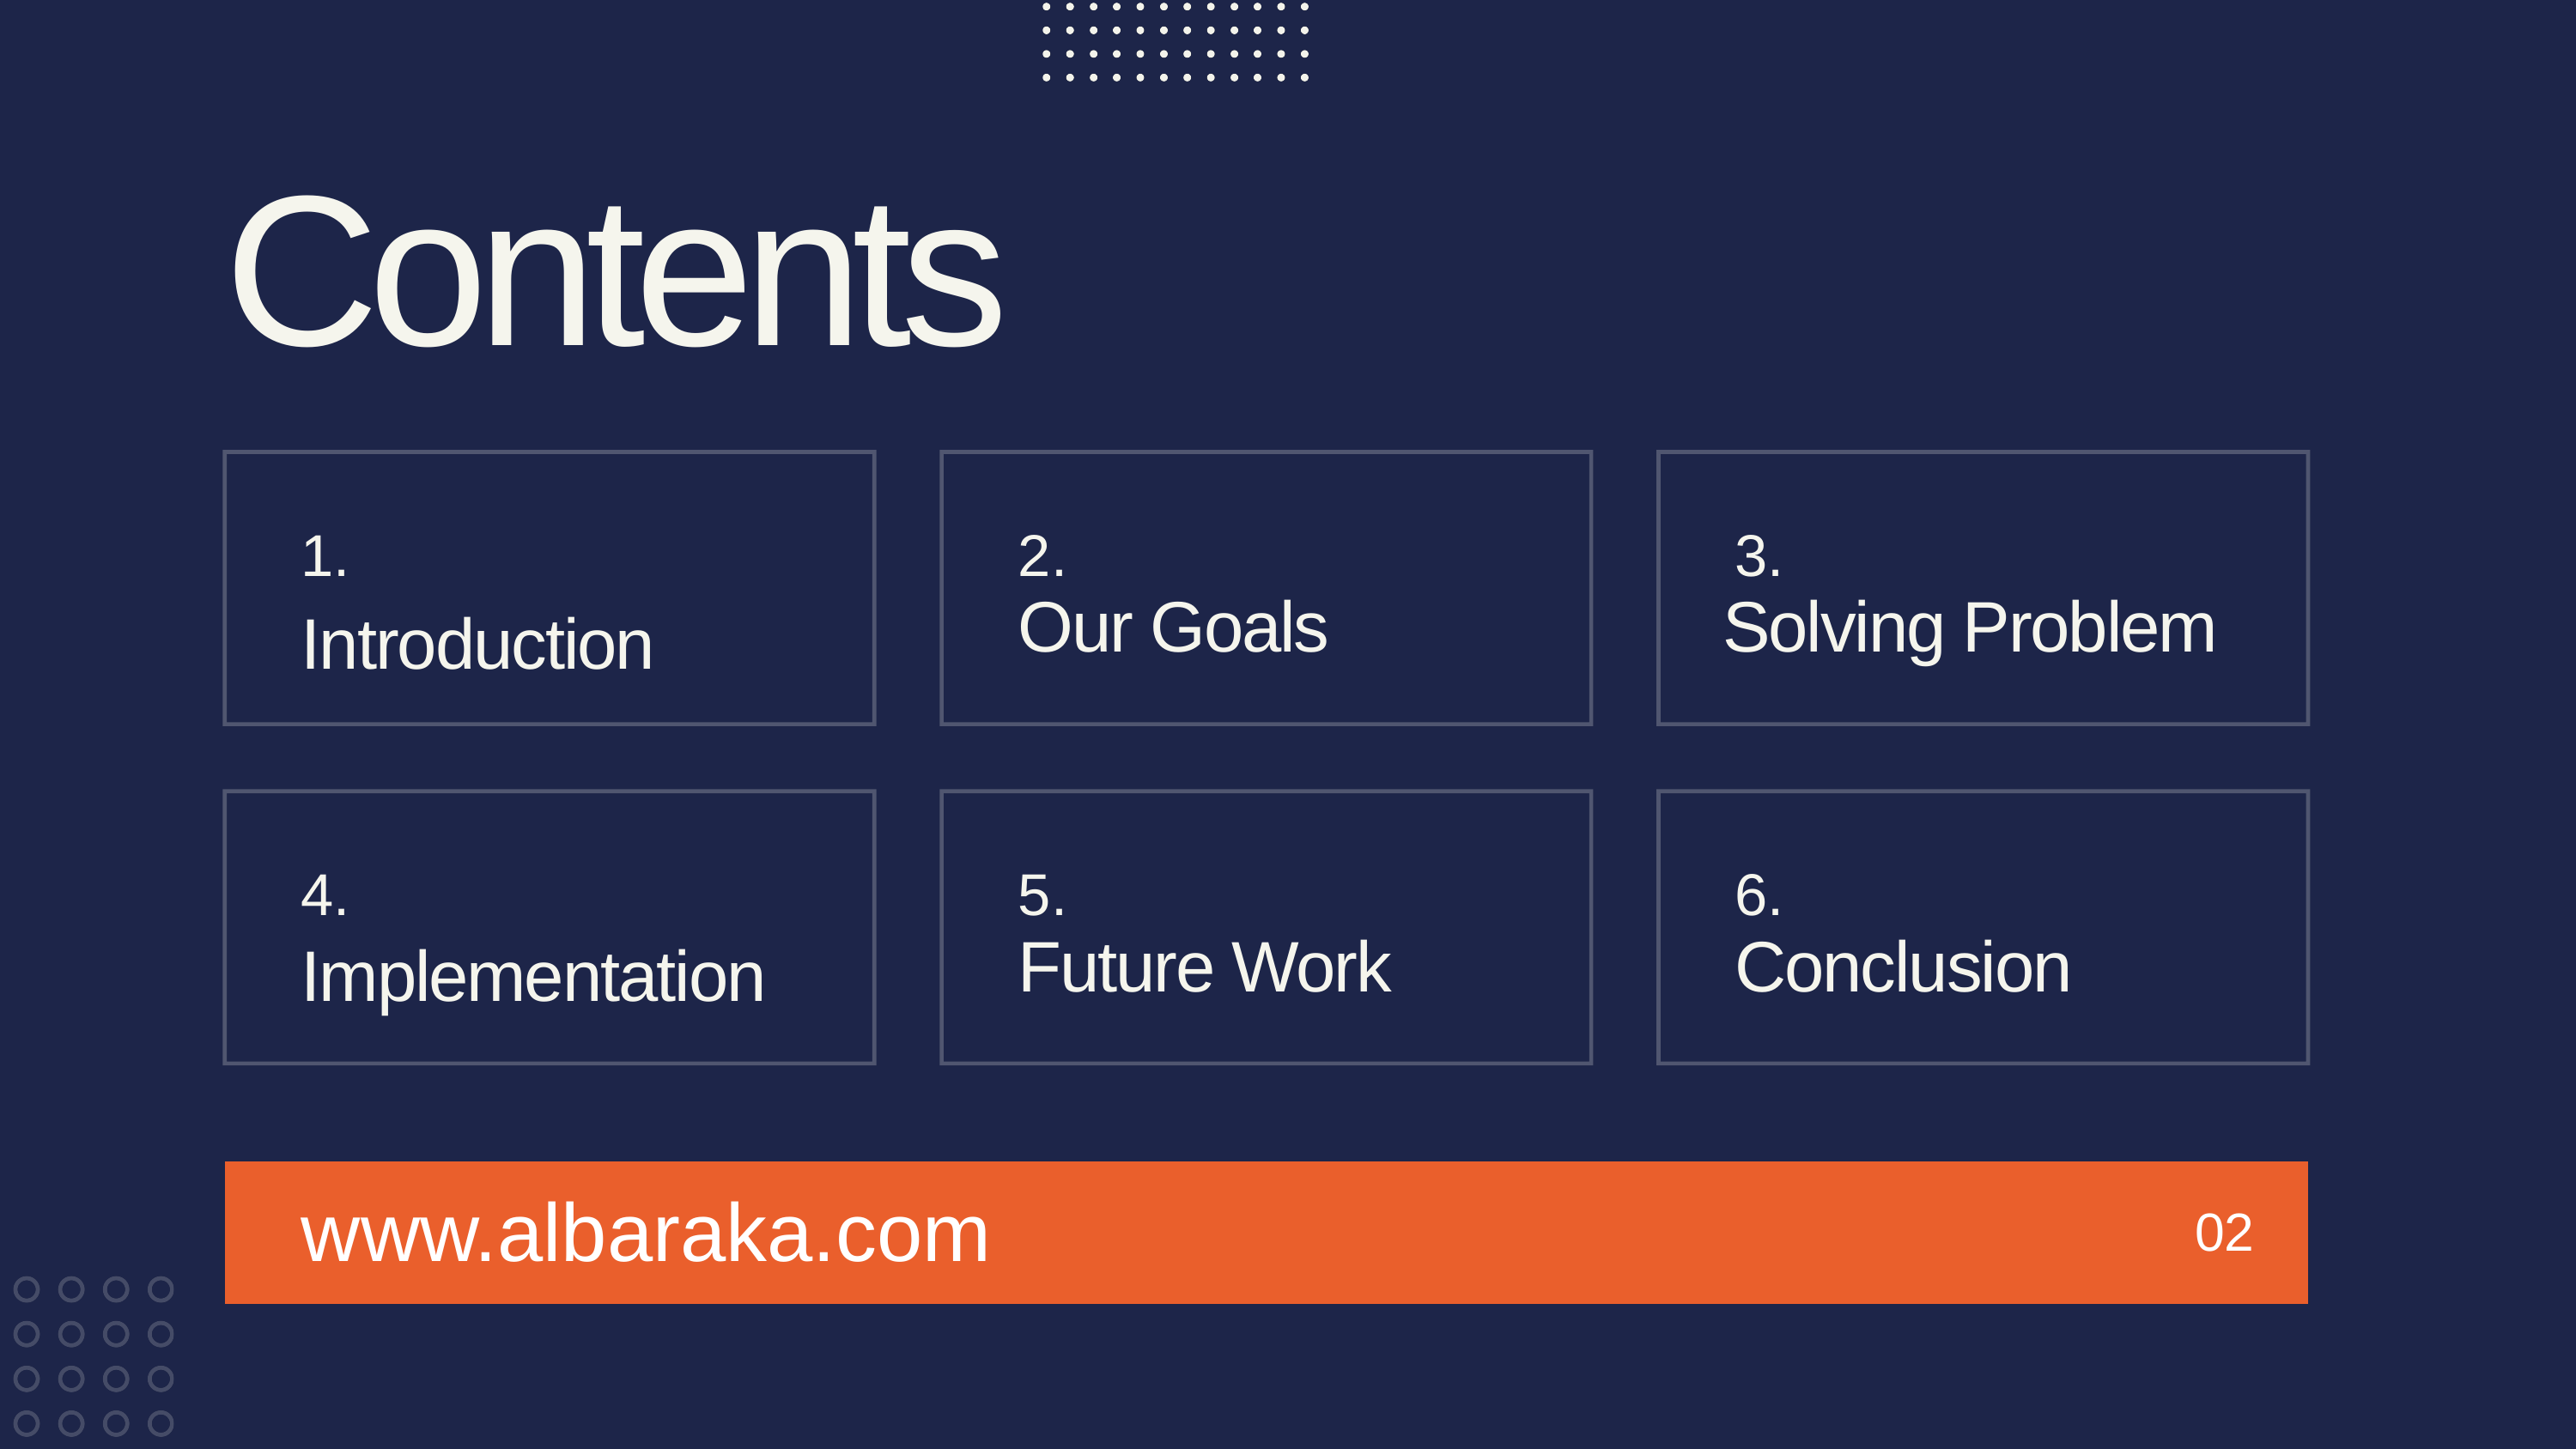

Contents

1.
2.
3.
Our Goals
Solving Problem
Introduction

4.
5.
6.
Future Work
Conclusion
Implementation

www.albaraka.com
02